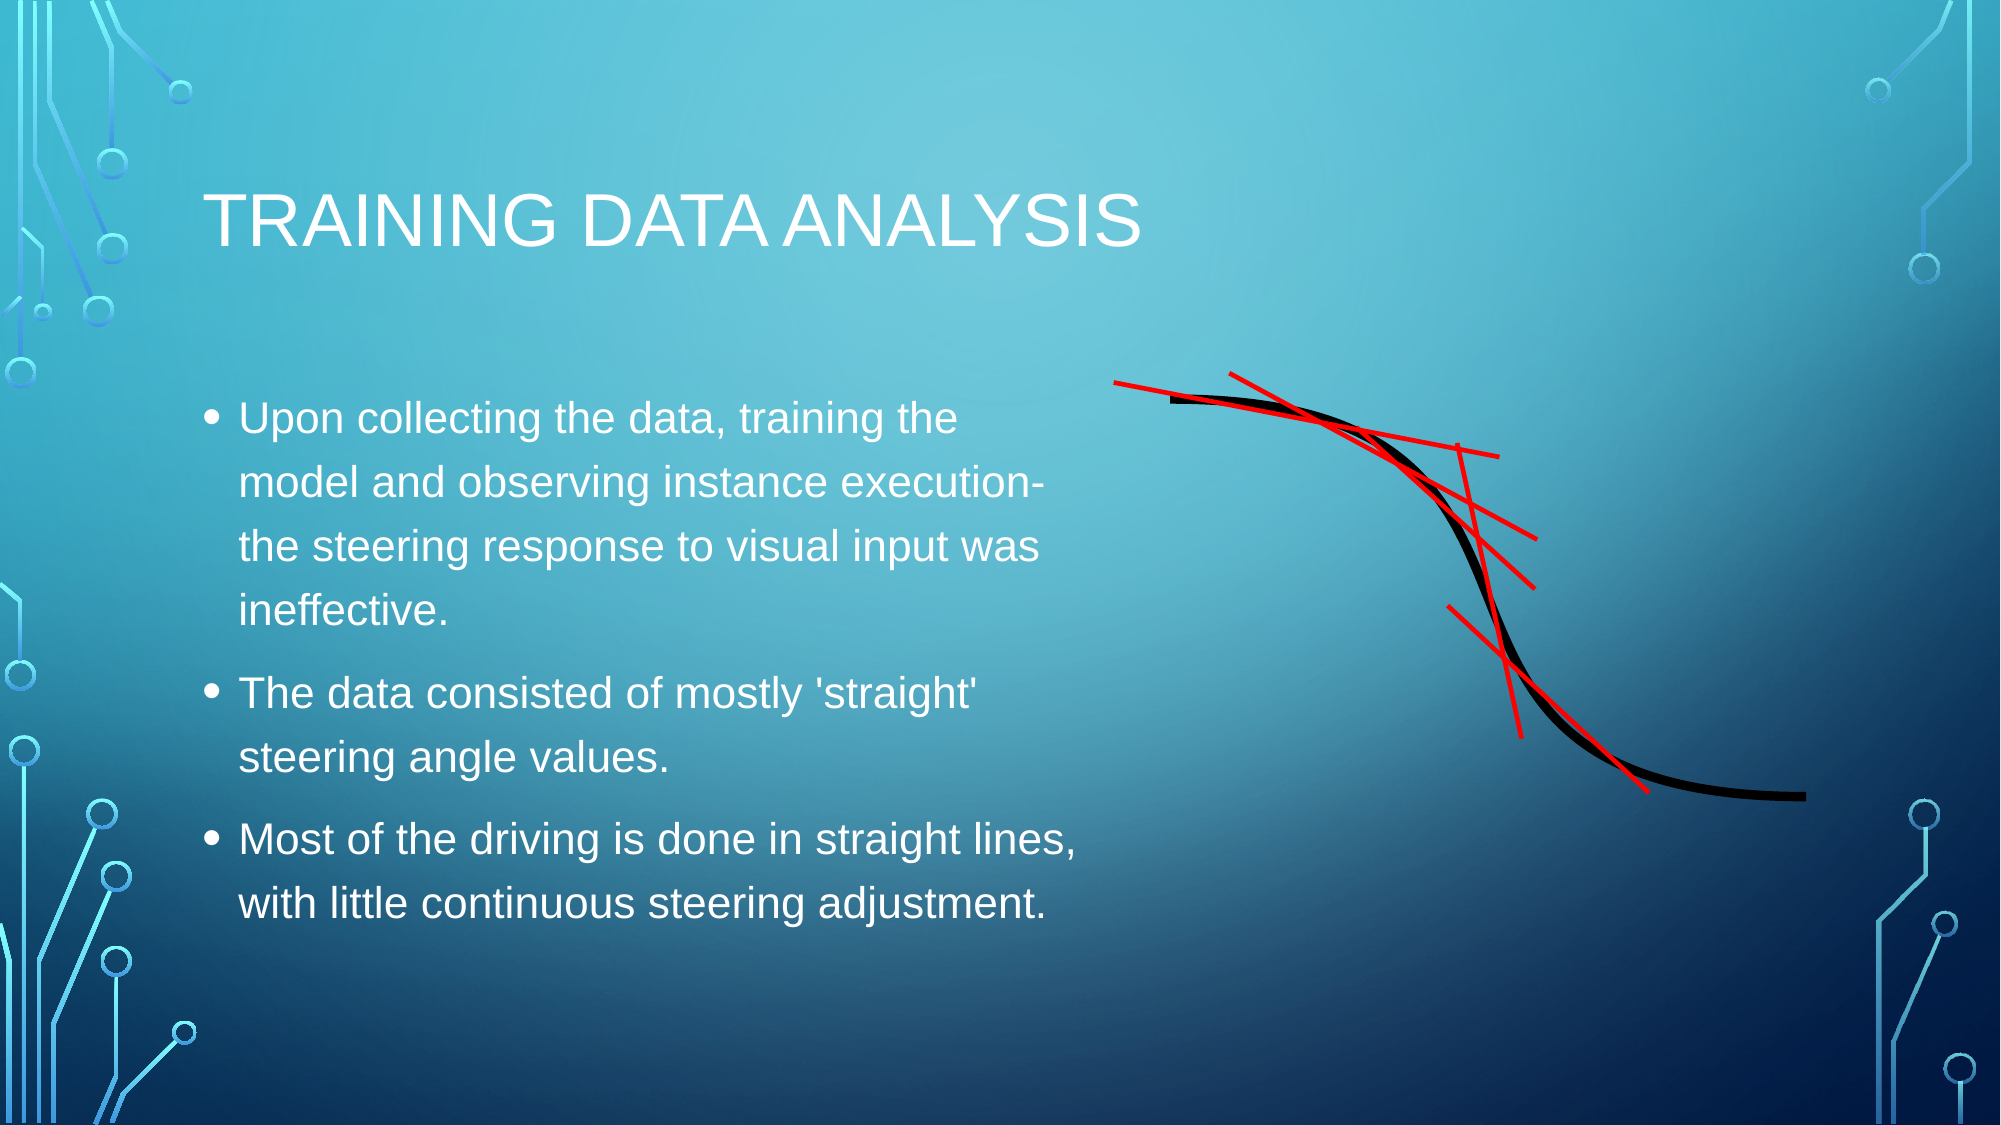

# Training Data Analysis
Upon collecting the data, training the model and observing instance execution- the steering response to visual input was ineffective.
The data consisted of mostly 'straight' steering angle values.
Most of the driving is done in straight lines, with little continuous steering adjustment.